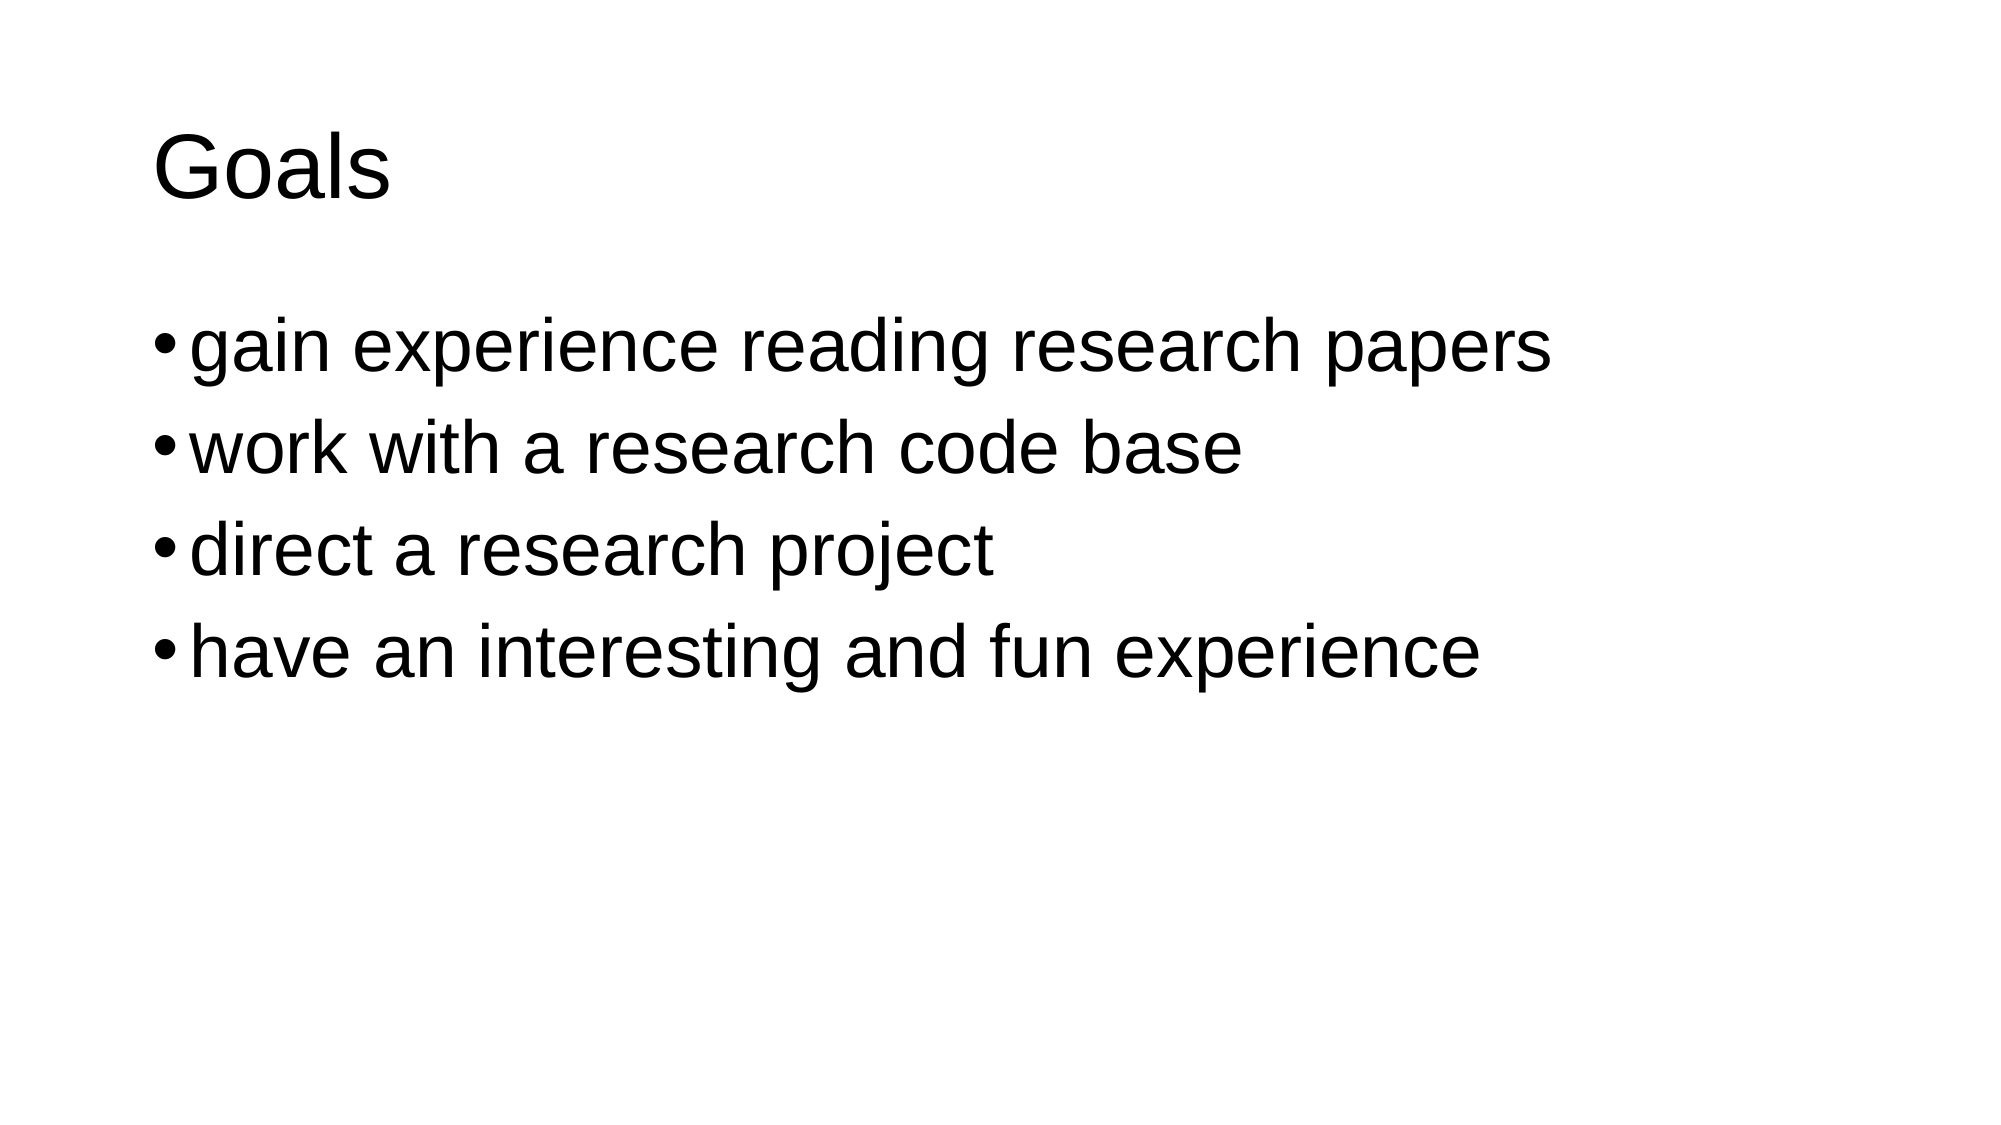

# Goals
gain experience reading research papers
work with a research code base
direct a research project
have an interesting and fun experience